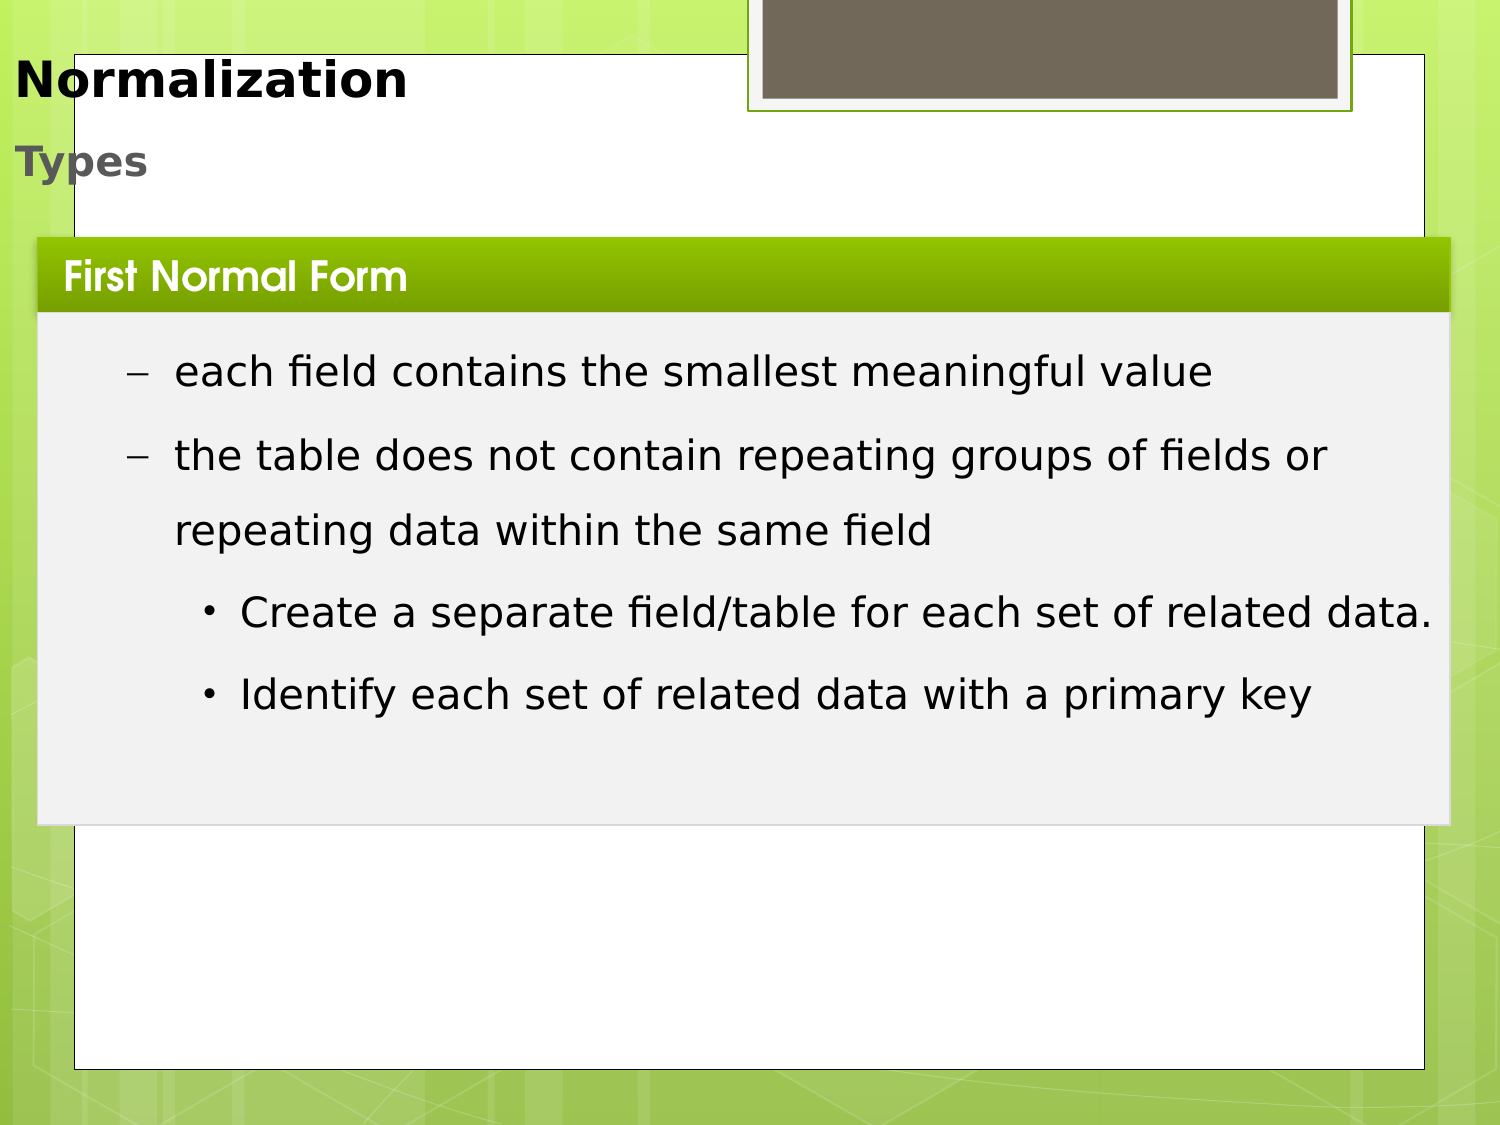

Normalization
Types
First Normal Form
each field contains the smallest meaningful value
the table does not contain repeating groups of fields or repeating data within the same field
Create a separate field/table for each set of related data.
Identify each set of related data with a primary key